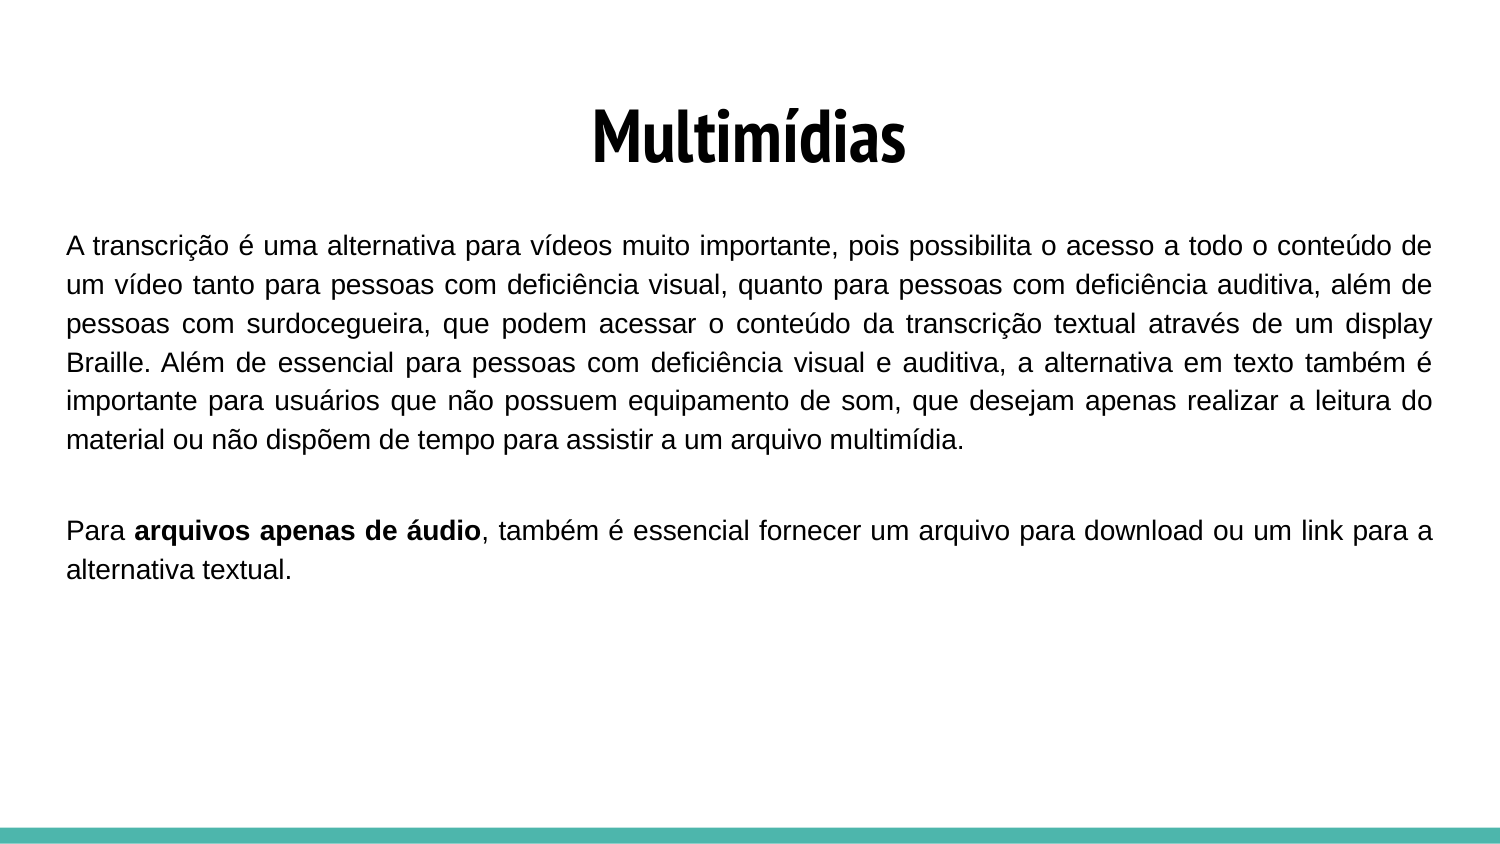

# Multimídias
A transcrição é uma alternativa para vídeos muito importante, pois possibilita o acesso a todo o conteúdo de um vídeo tanto para pessoas com deficiência visual, quanto para pessoas com deficiência auditiva, além de pessoas com surdocegueira, que podem acessar o conteúdo da transcrição textual através de um display Braille. Além de essencial para pessoas com deficiência visual e auditiva, a alternativa em texto também é importante para usuários que não possuem equipamento de som, que desejam apenas realizar a leitura do material ou não dispõem de tempo para assistir a um arquivo multimídia.
Para arquivos apenas de áudio, também é essencial fornecer um arquivo para download ou um link para a alternativa textual.